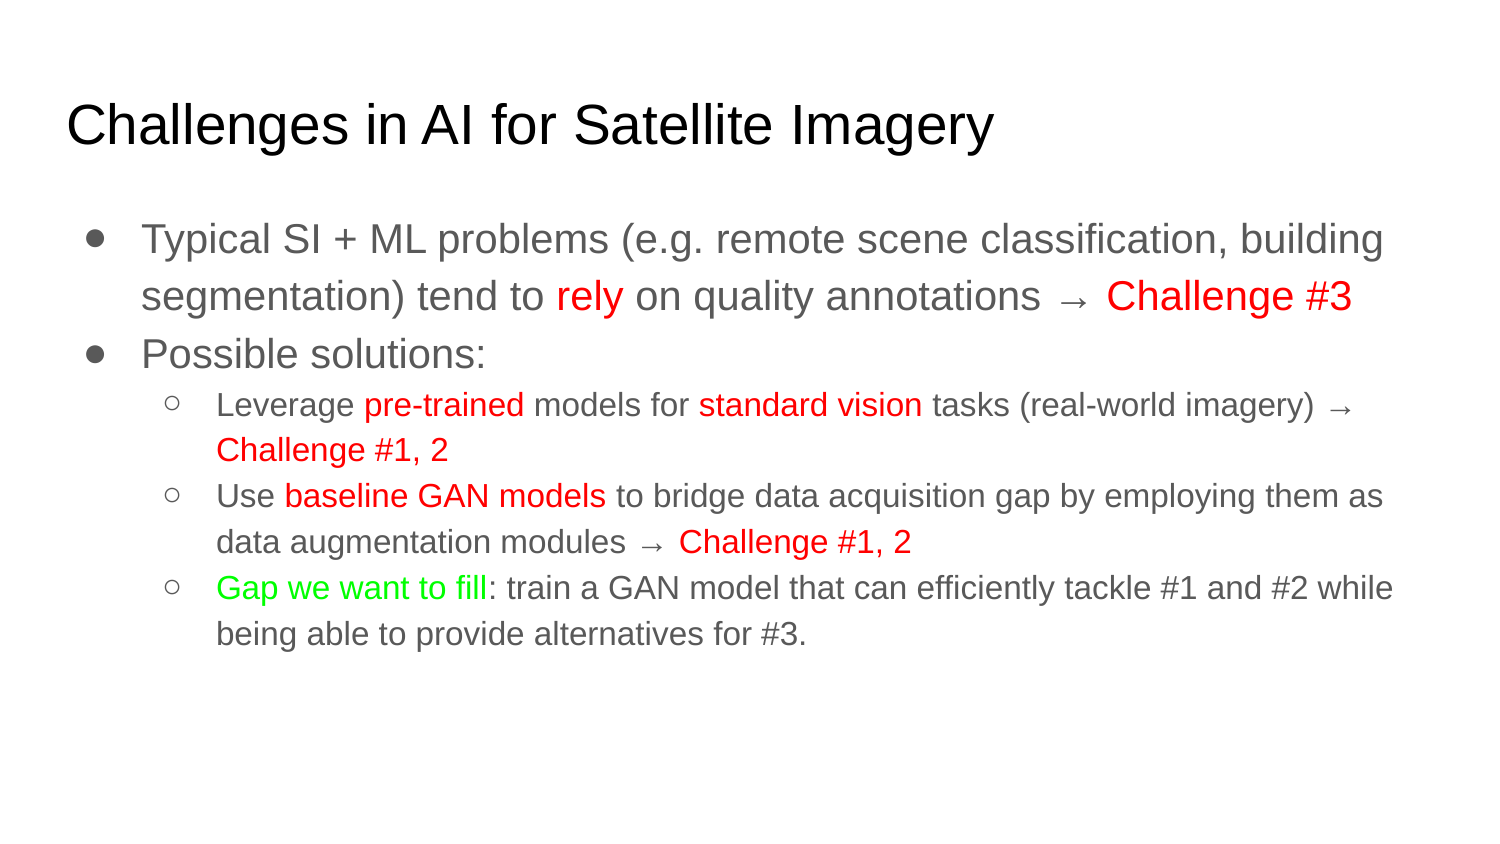

# Challenges in AI for Satellite Imagery
Typical SI + ML problems (e.g. remote scene classification, building segmentation) tend to rely on quality annotations → Challenge #3
Possible solutions:
Leverage pre-trained models for standard vision tasks (real-world imagery) → Challenge #1, 2
Use baseline GAN models to bridge data acquisition gap by employing them as data augmentation modules → Challenge #1, 2
Gap we want to fill: train a GAN model that can efficiently tackle #1 and #2 while being able to provide alternatives for #3.